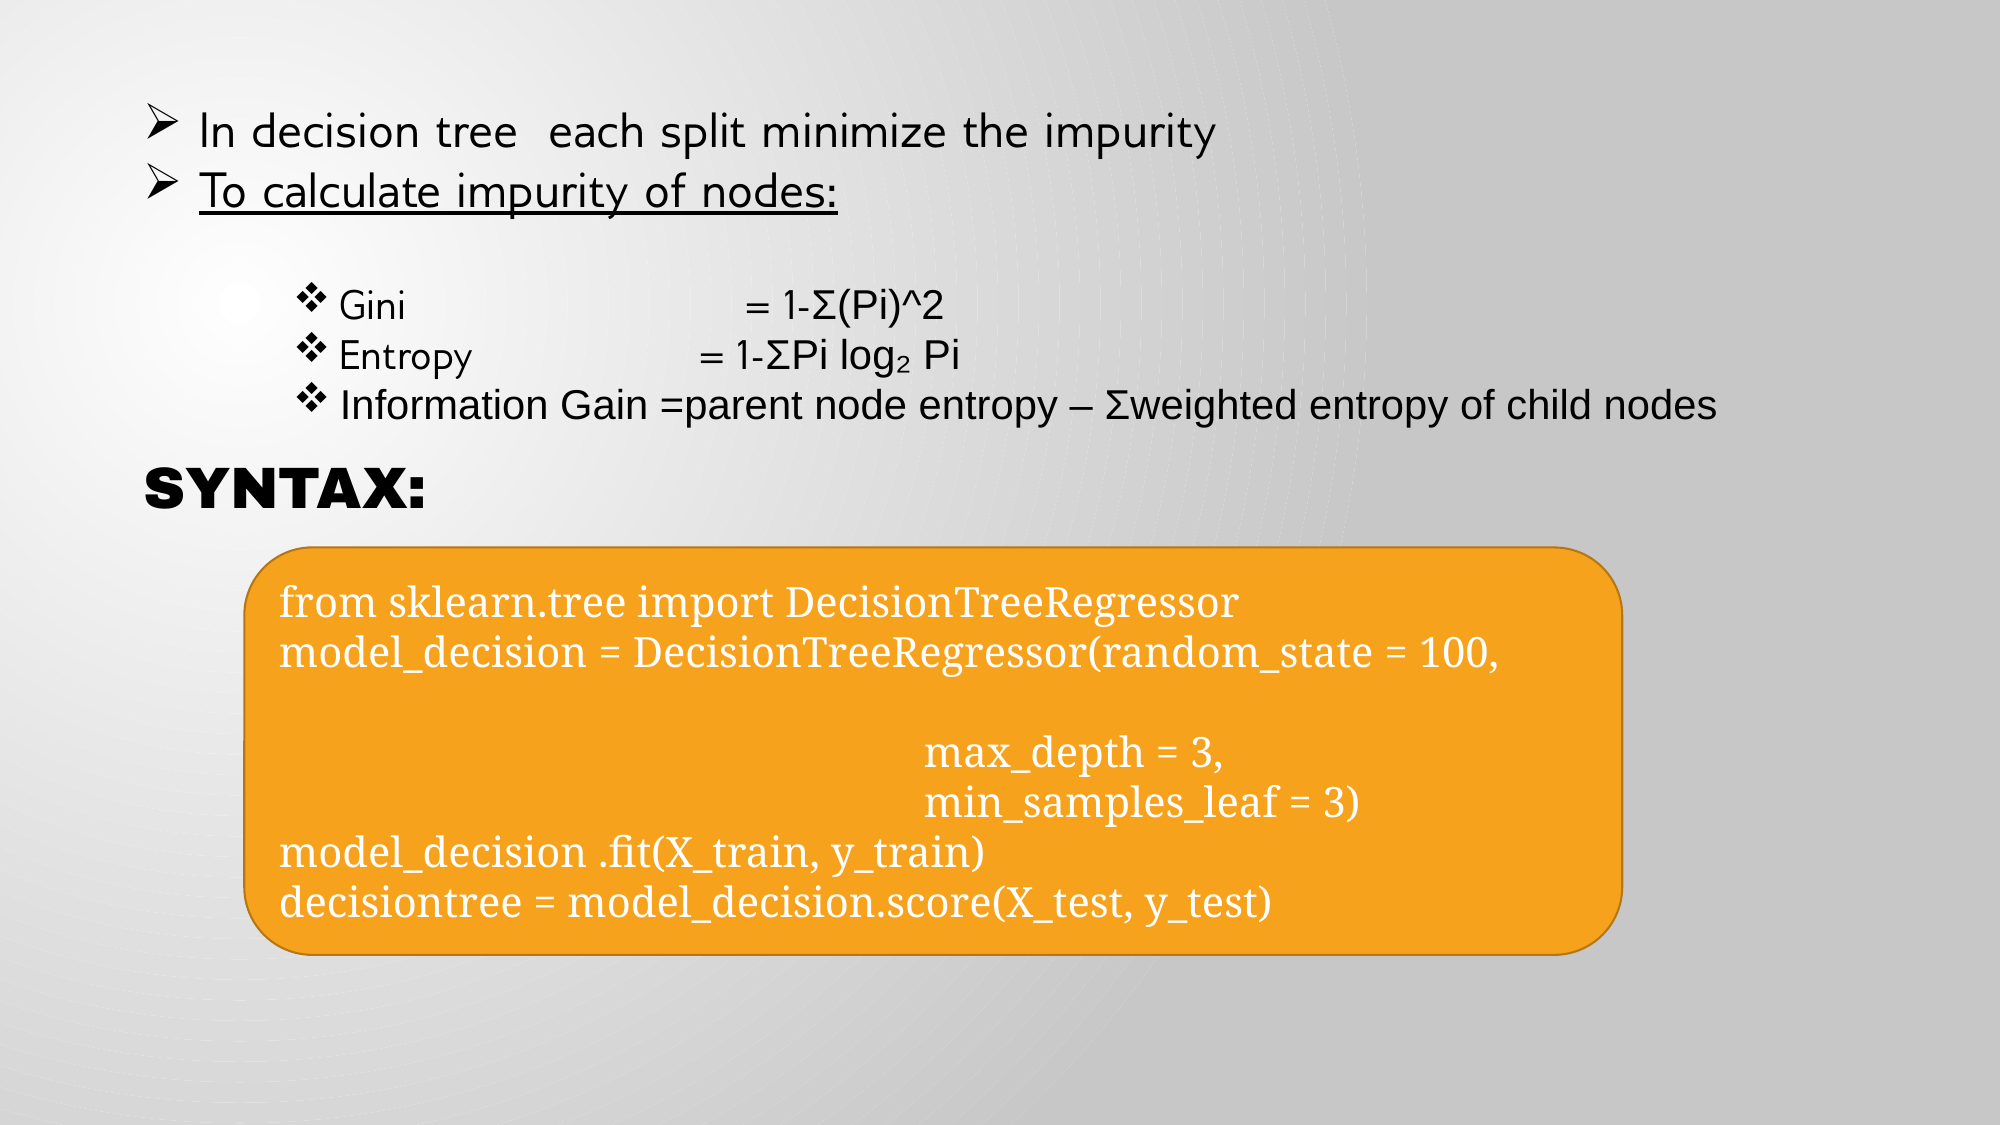

In decision tree  each split minimize the impurity
To calculate impurity of nodes:

Gini                           = 1-Σ(Pi)^2
Entropy                  = 1-ΣPi log₂ Pi
Information Gain =parent node entropy – Σweighted entropy of child nodes

SYNTAX:
from sklearn.tree import DecisionTreeRegressor
model_decision = DecisionTreeRegressor(random_state = 100,
                                                            max_depth = 3,
                                                            min_samples_leaf = 3)
model_decision .fit(X_train, y_train)
decisiontree = model_decision.score(X_test, y_test)